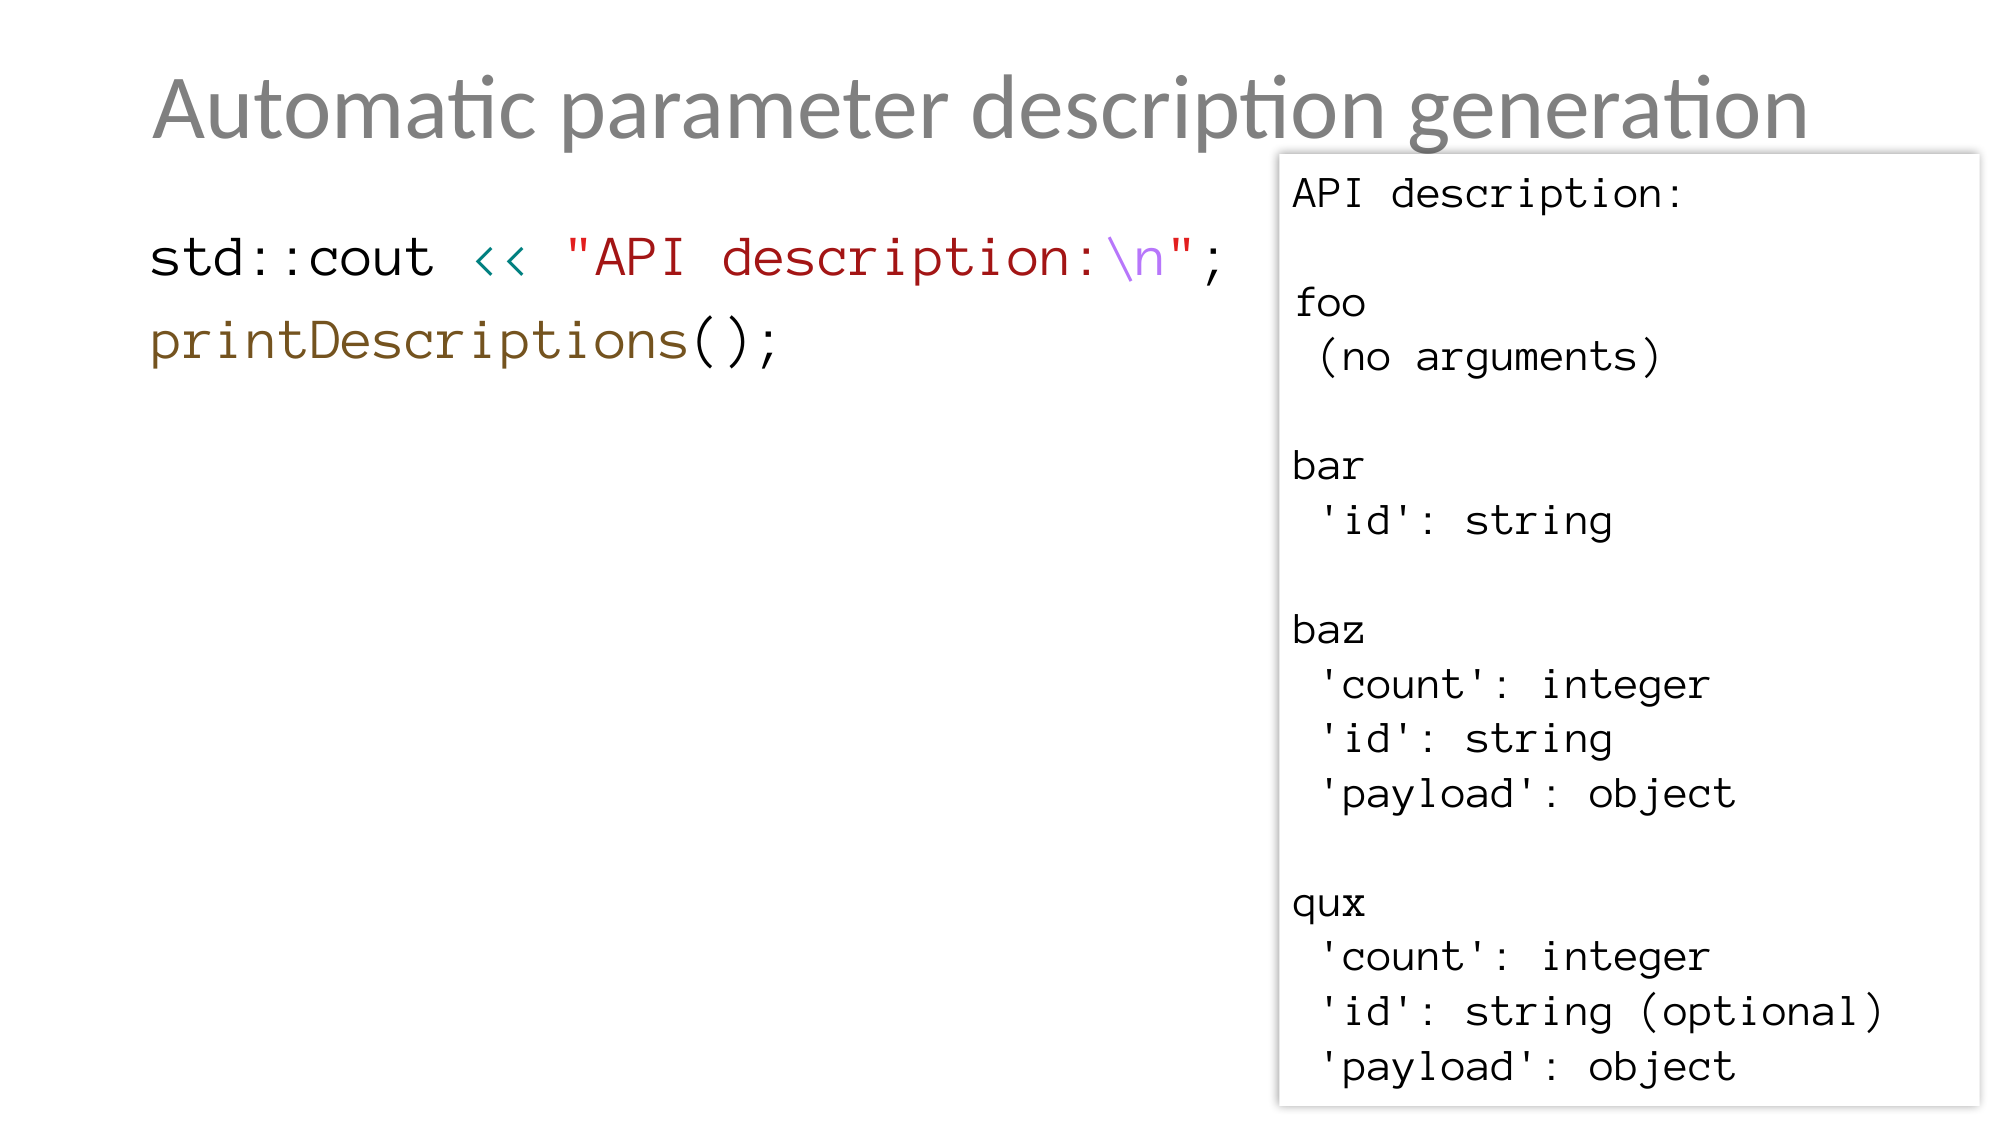

# Automatic parameter description generation
API description:

foo
 (no arguments)

bar
 'id': string

baz
 'count': integer
 'id': string
 'payload': object

qux
 'count': integer
 'id': string (optional)
 'payload': object
std::cout << "API description:\n";
printDescriptions();